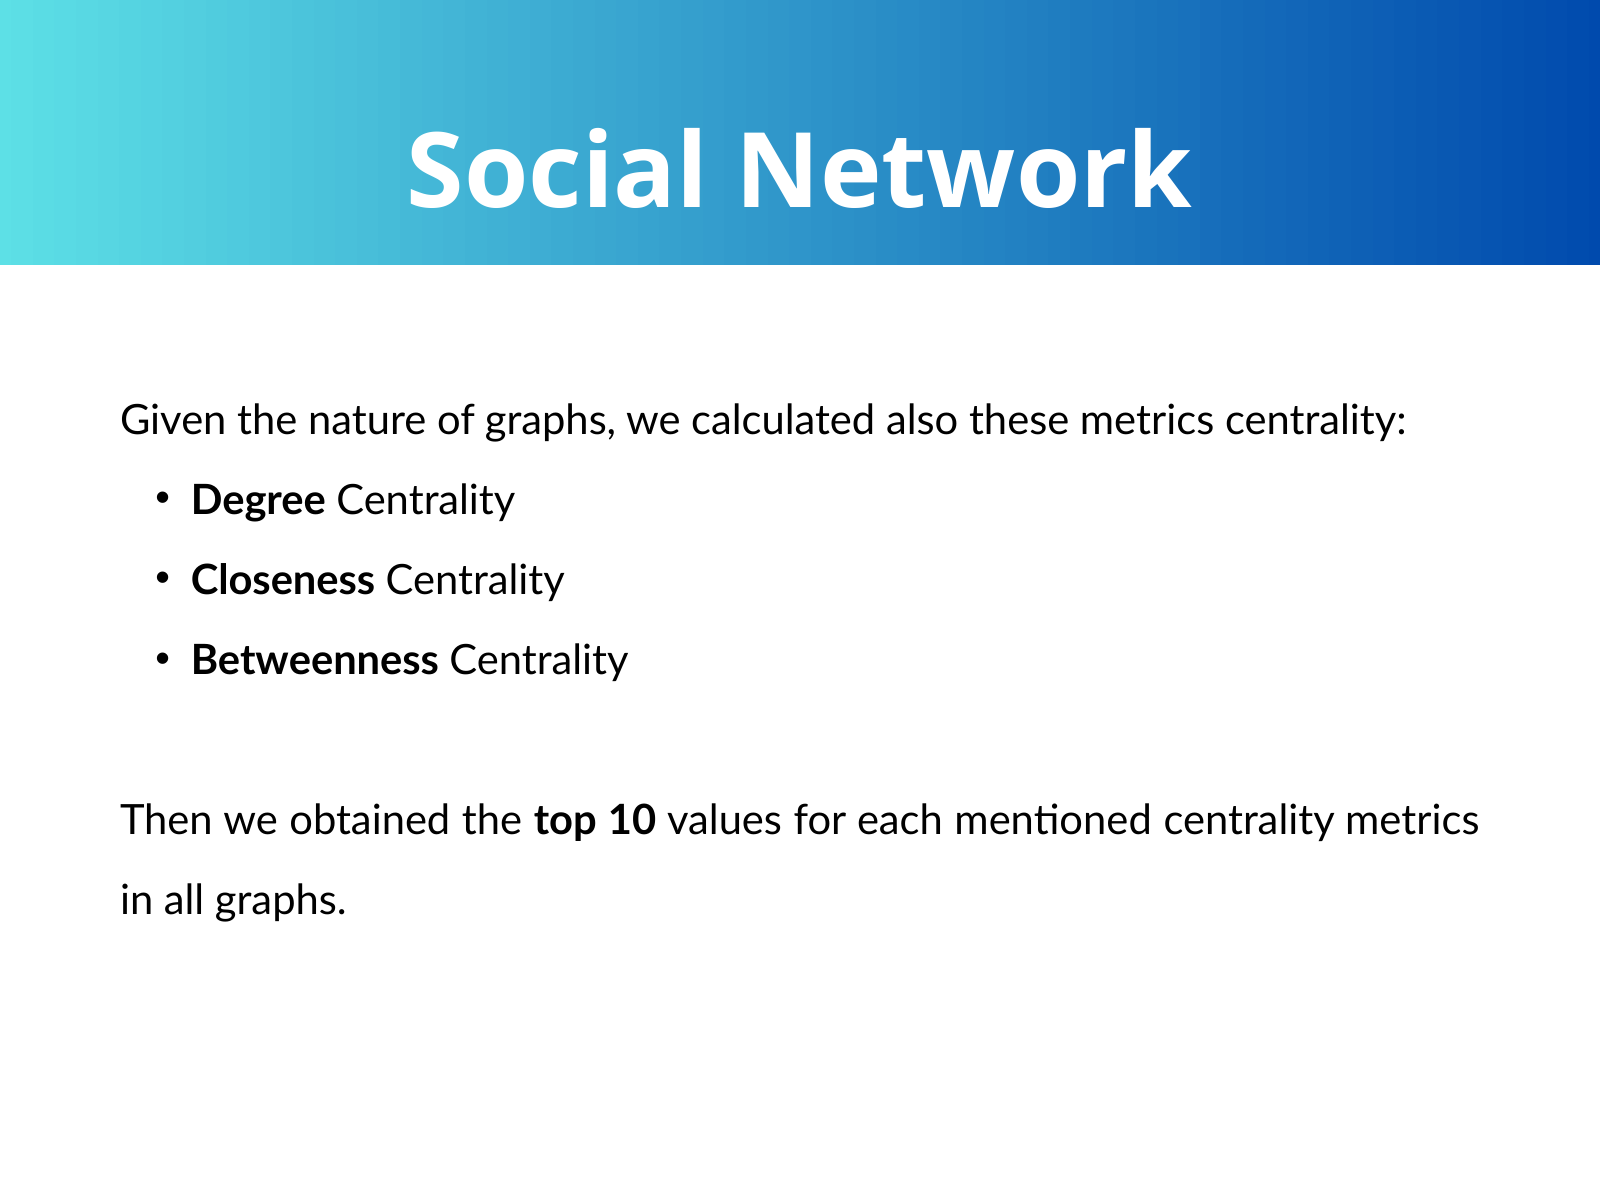

Social Network Analysis
Dataset
Given the nature of graphs, we calculated also these metrics centrality:
Degree Centrality
Closeness Centrality
Betweenness Centrality

Then we obtained the top 10 values for each mentioned centrality metrics in all graphs.